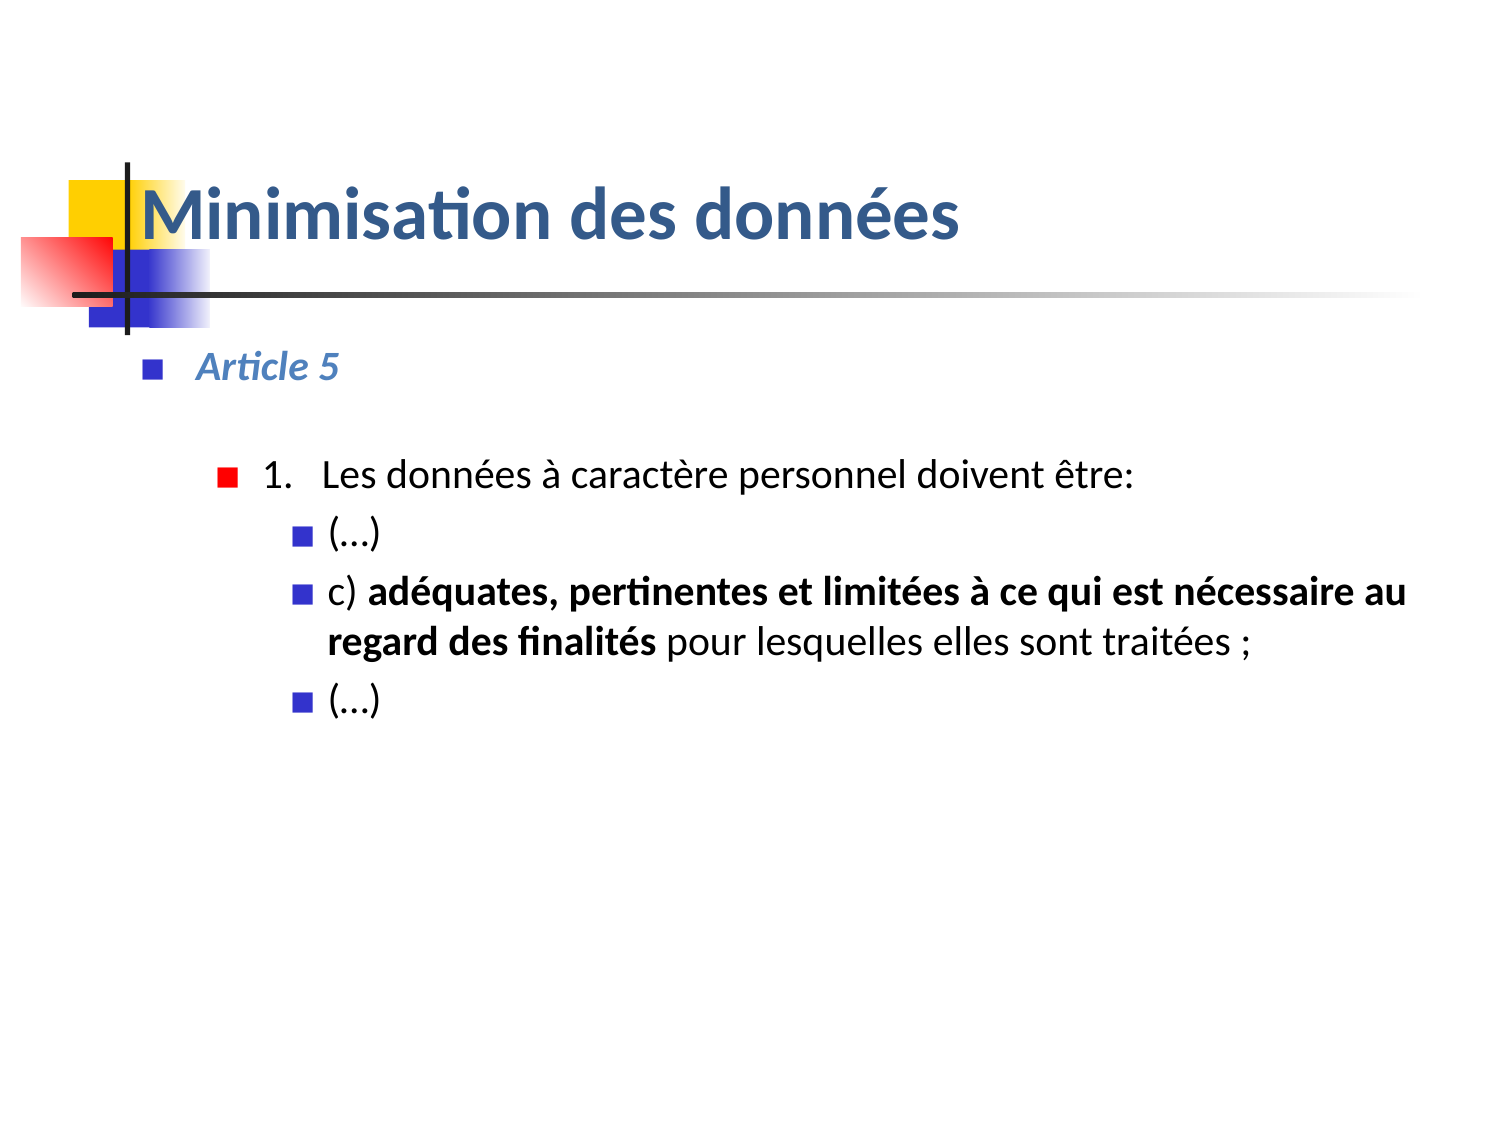

# Minimisation des données
Article 5
1.   Les données à caractère personnel doivent être:
(…)
c) adéquates, pertinentes et limitées à ce qui est nécessaire au regard des finalités pour lesquelles elles sont traitées ;
(…)